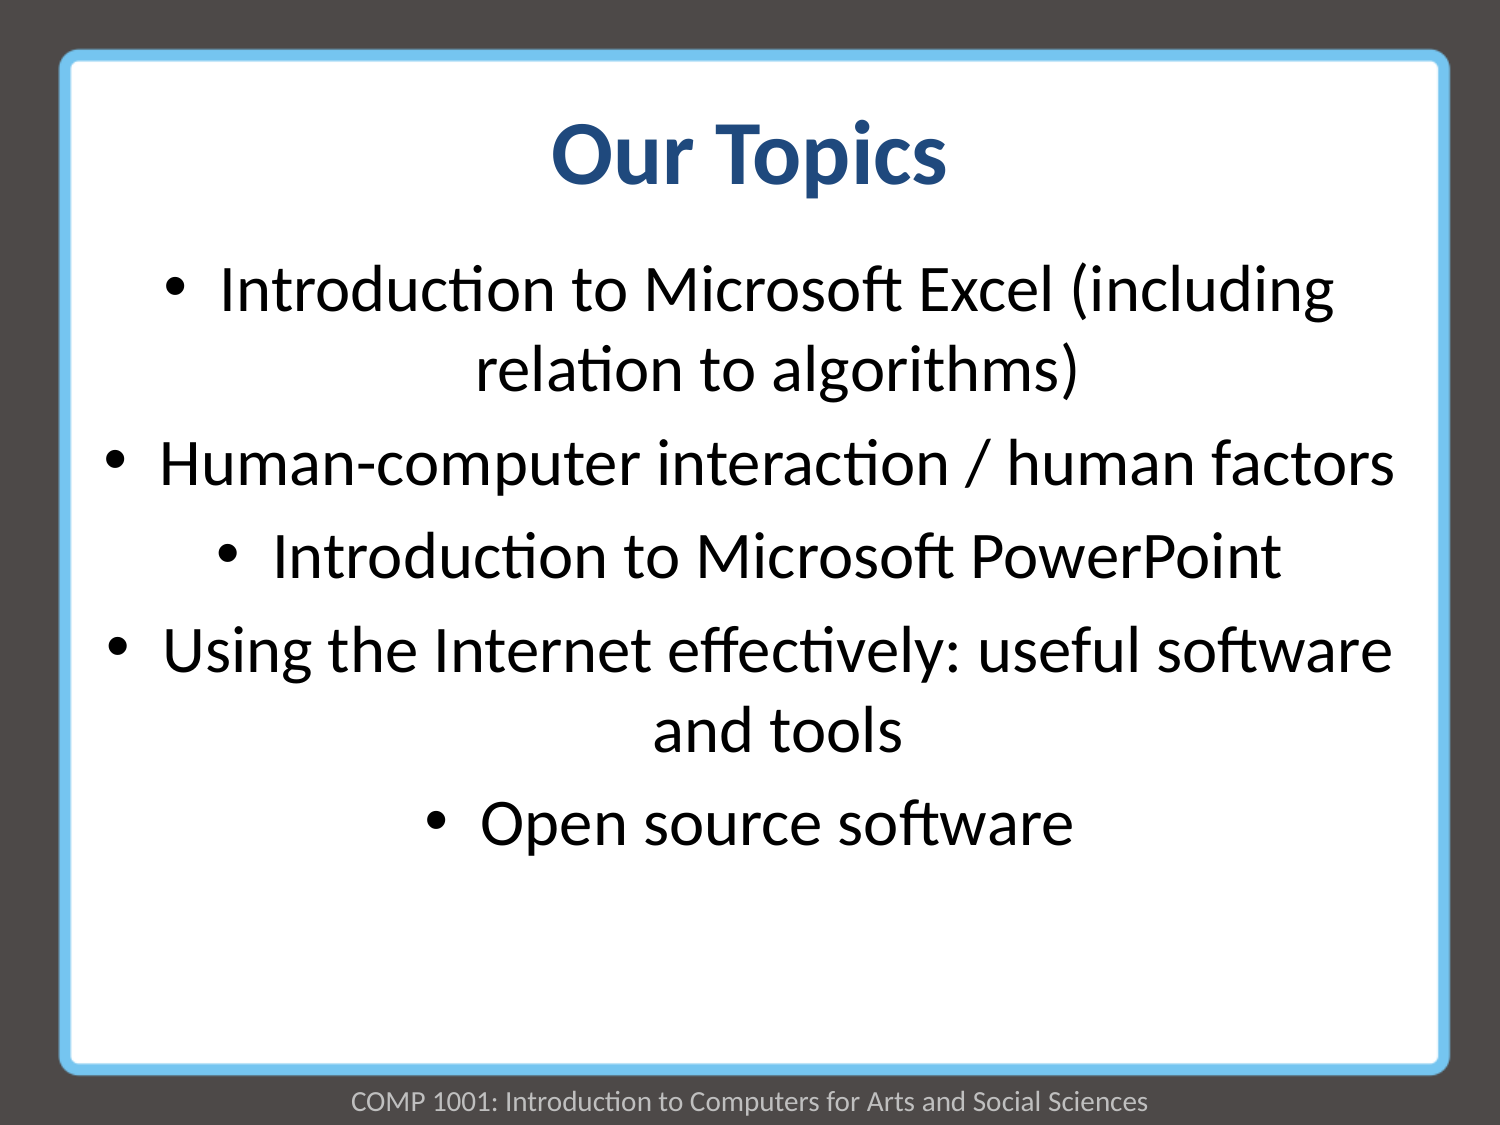

# Our Topics
Introduction to Microsoft Excel (including relation to algorithms)
Human-computer interaction / human factors
Introduction to Microsoft PowerPoint
Using the Internet effectively: useful software and tools
Open source software